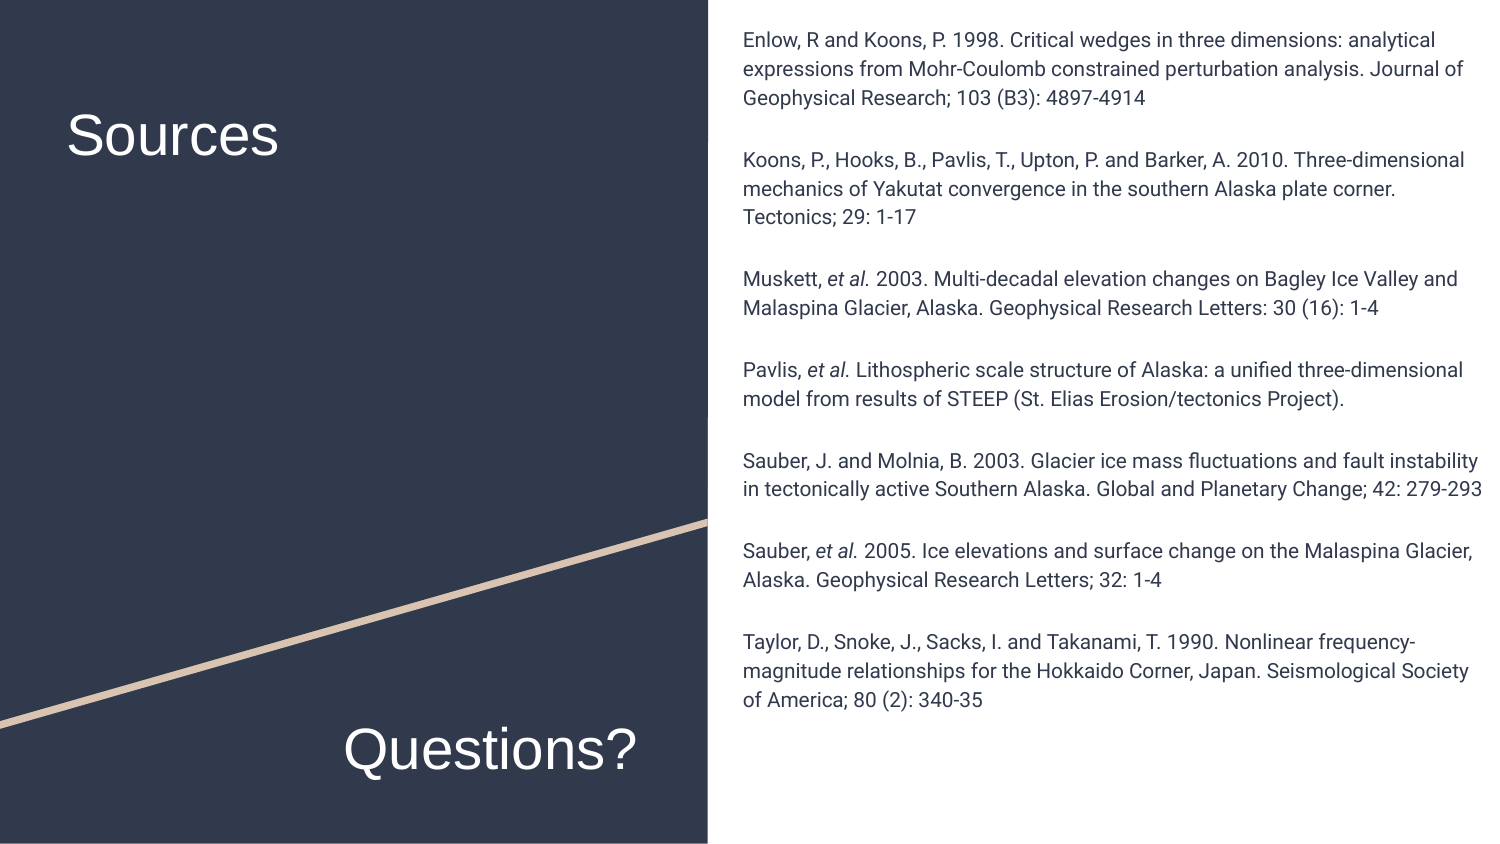

Enlow, R and Koons, P. 1998. Critical wedges in three dimensions: analytical expressions from Mohr-Coulomb constrained perturbation analysis. Journal of Geophysical Research; 103 (B3): 4897-4914
Koons, P., Hooks, B., Pavlis, T., Upton, P. and Barker, A. 2010. Three-dimensional mechanics of Yakutat convergence in the southern Alaska plate corner. Tectonics; 29: 1-17
Muskett, et al. 2003. Multi-decadal elevation changes on Bagley Ice Valley and Malaspina Glacier, Alaska. Geophysical Research Letters: 30 (16): 1-4
Pavlis, et al. Lithospheric scale structure of Alaska: a unified three-dimensional model from results of STEEP (St. Elias Erosion/tectonics Project).
Sauber, J. and Molnia, B. 2003. Glacier ice mass fluctuations and fault instability in tectonically active Southern Alaska. Global and Planetary Change; 42: 279-293
Sauber, et al. 2005. Ice elevations and surface change on the Malaspina Glacier, Alaska. Geophysical Research Letters; 32: 1-4
Taylor, D., Snoke, J., Sacks, I. and Takanami, T. 1990. Nonlinear frequency-magnitude relationships for the Hokkaido Corner, Japan. Seismological Society of America; 80 (2): 340-35
# Sources
Questions?